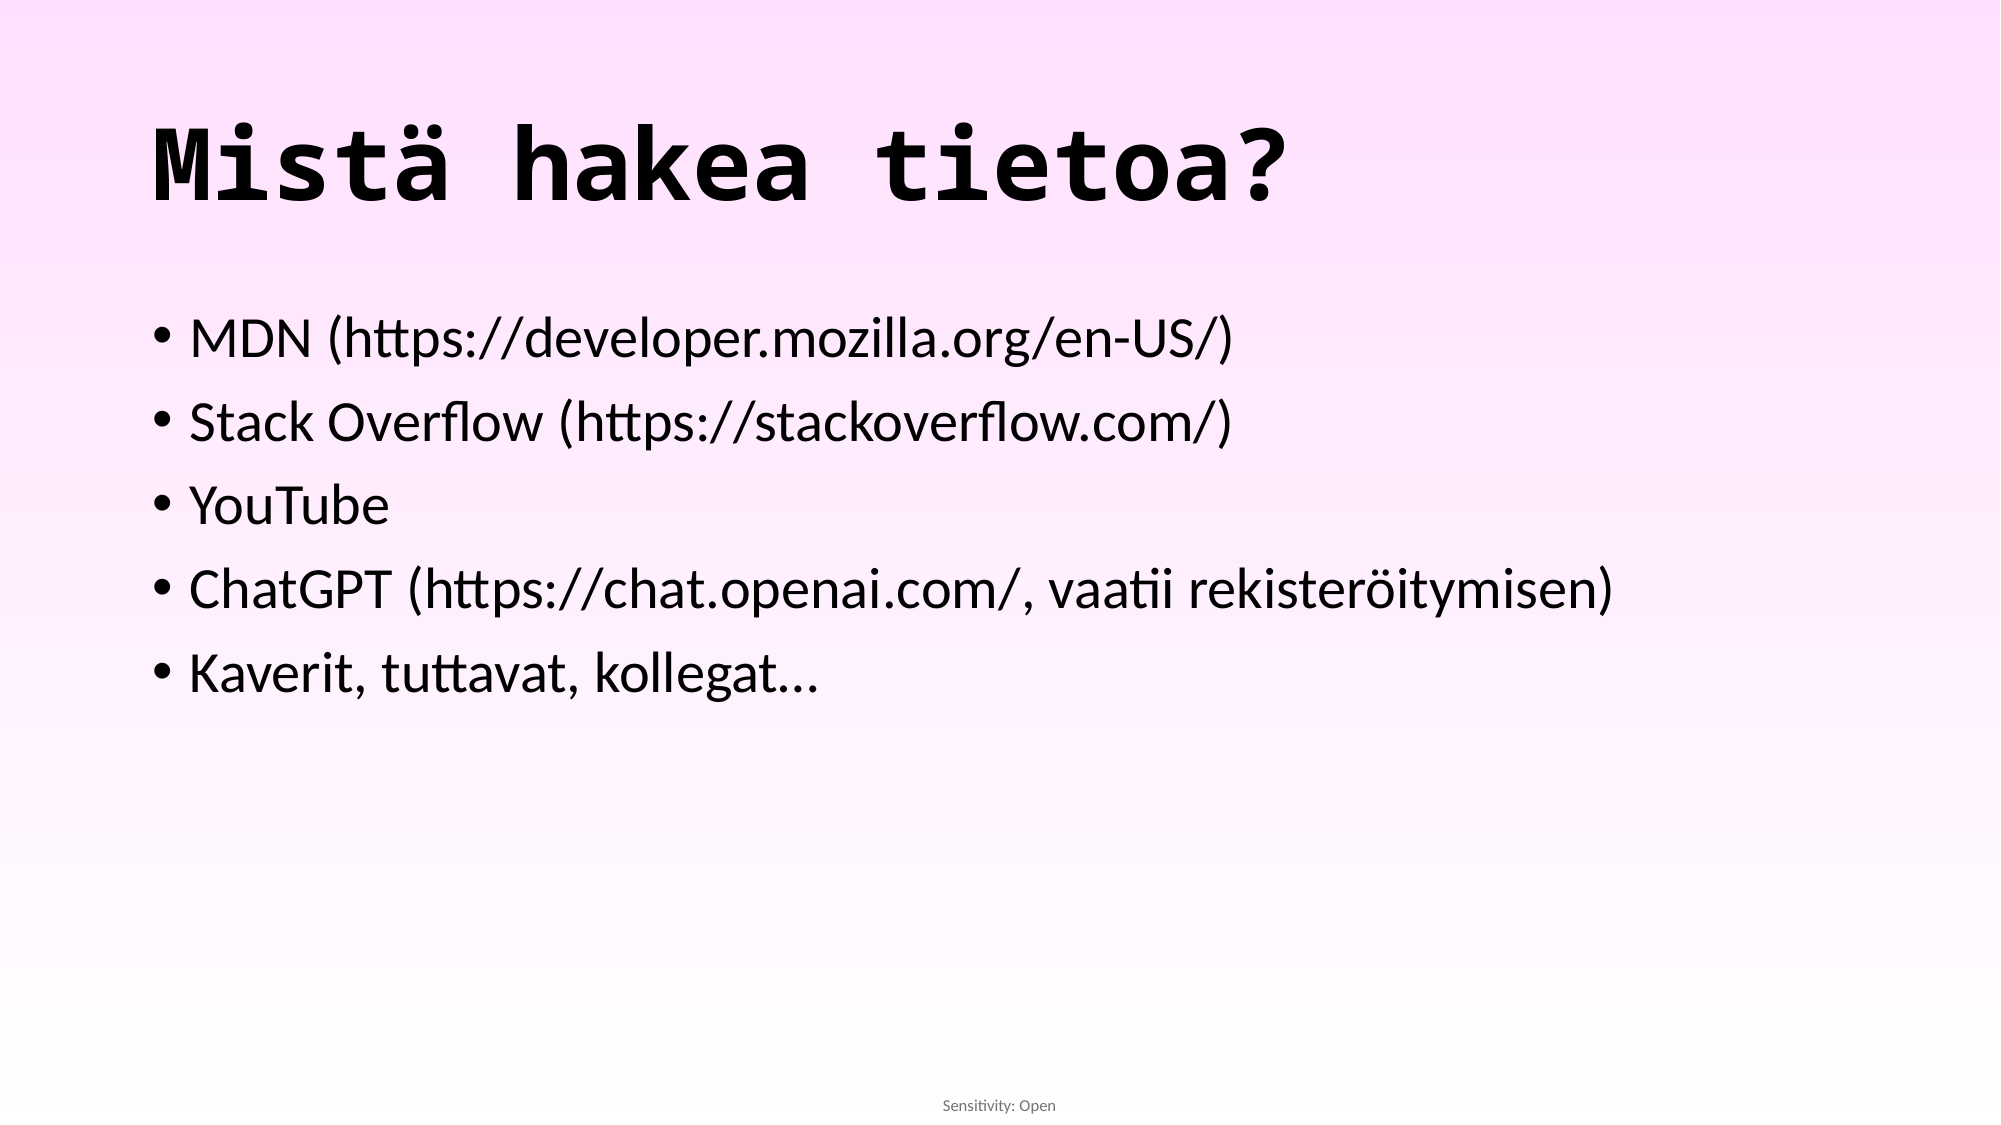

# Mistä hakea tietoa?
MDN (https://developer.mozilla.org/en-US/)
Stack Overflow (https://stackoverflow.com/)
YouTube
ChatGPT (https://chat.openai.com/, vaatii rekisteröitymisen)
Kaverit, tuttavat, kollegat…